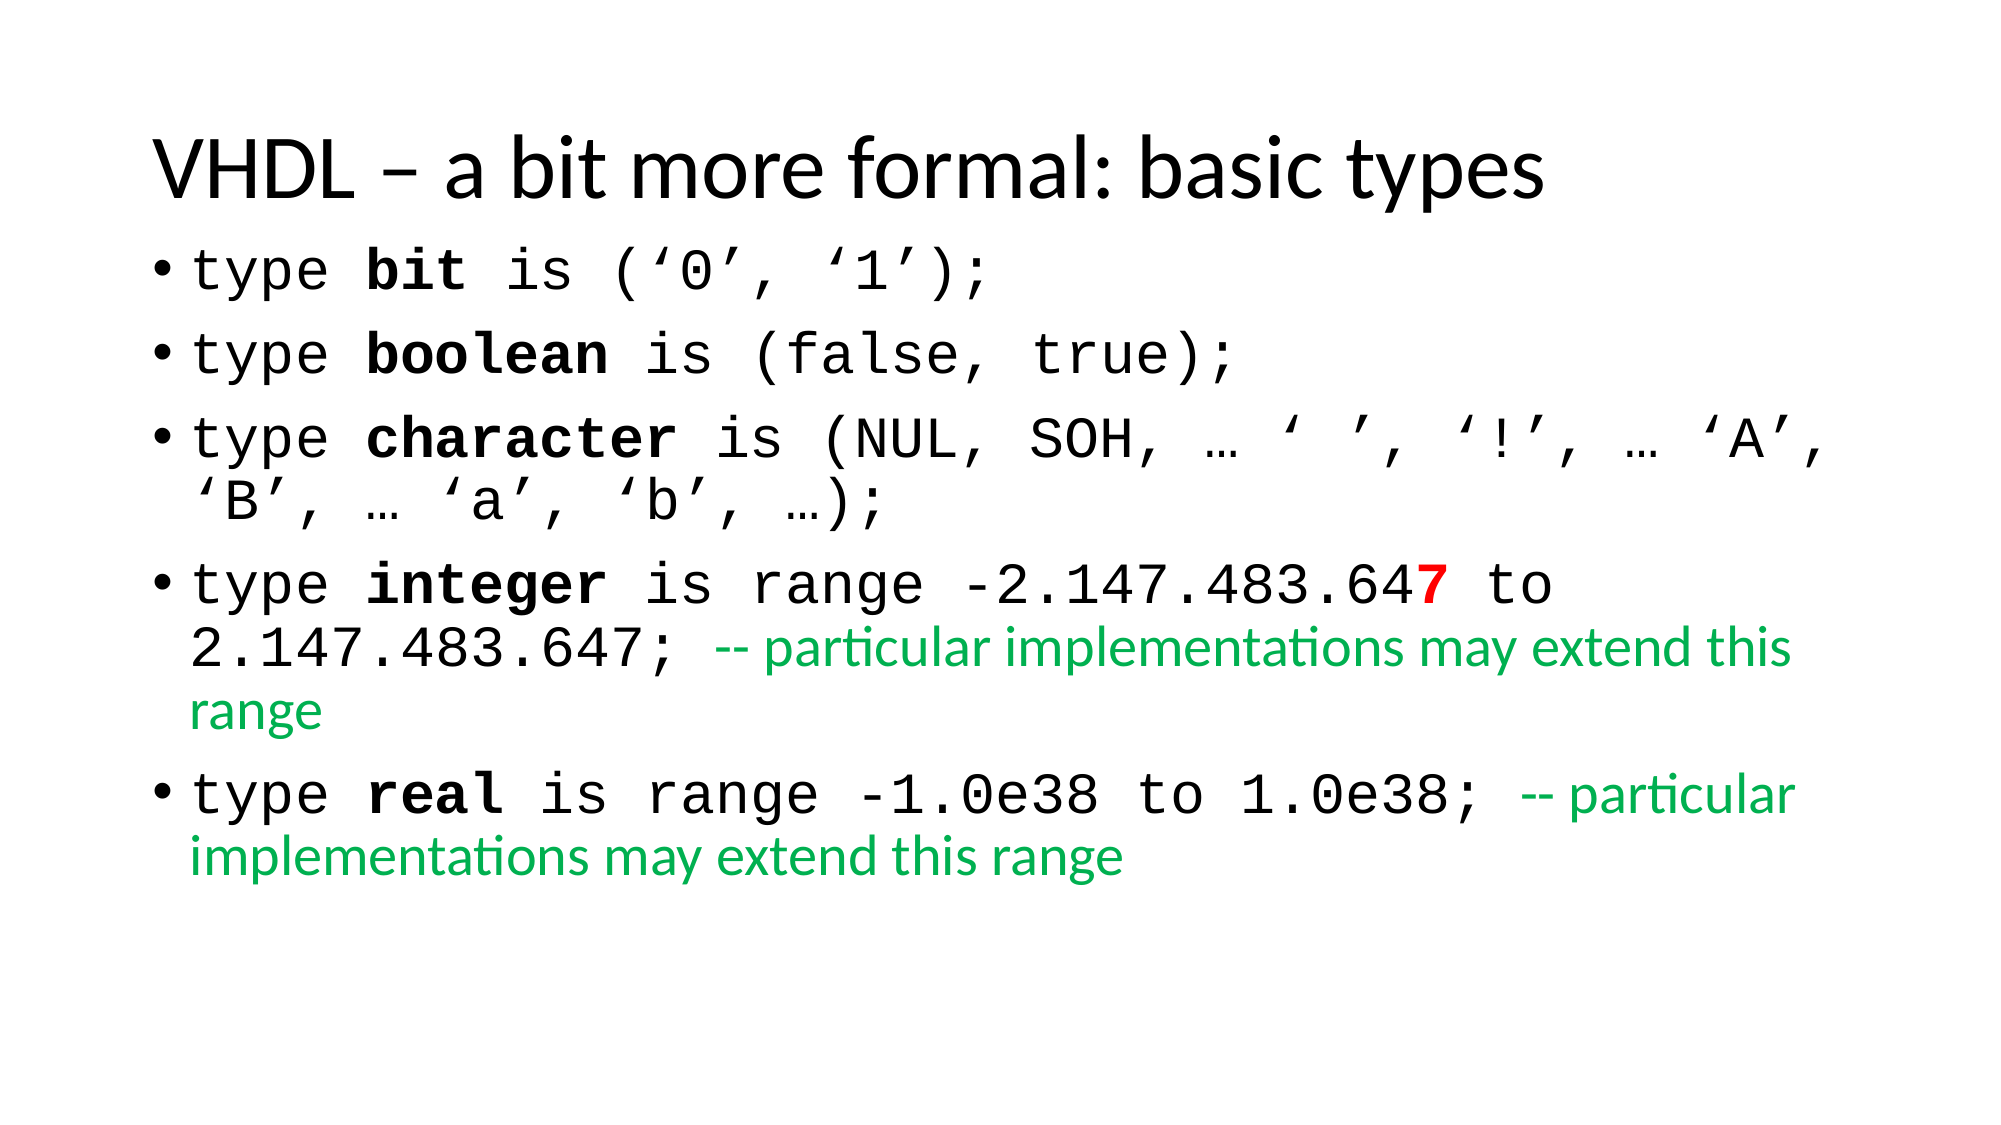

# VHDL – a bit more formal: basic types
type bit is (‘0’, ‘1’);
type boolean is (false, true);
type character is (NUL, SOH, … ‘ ’, ‘!’, … ‘A’, ‘B’, … ‘a’, ‘b’, …);
type integer is range -2.147.483.647 to 2.147.483.647; -- particular implementations may extend this range
type real is range -1.0e38 to 1.0e38; -- particular implementations may extend this range